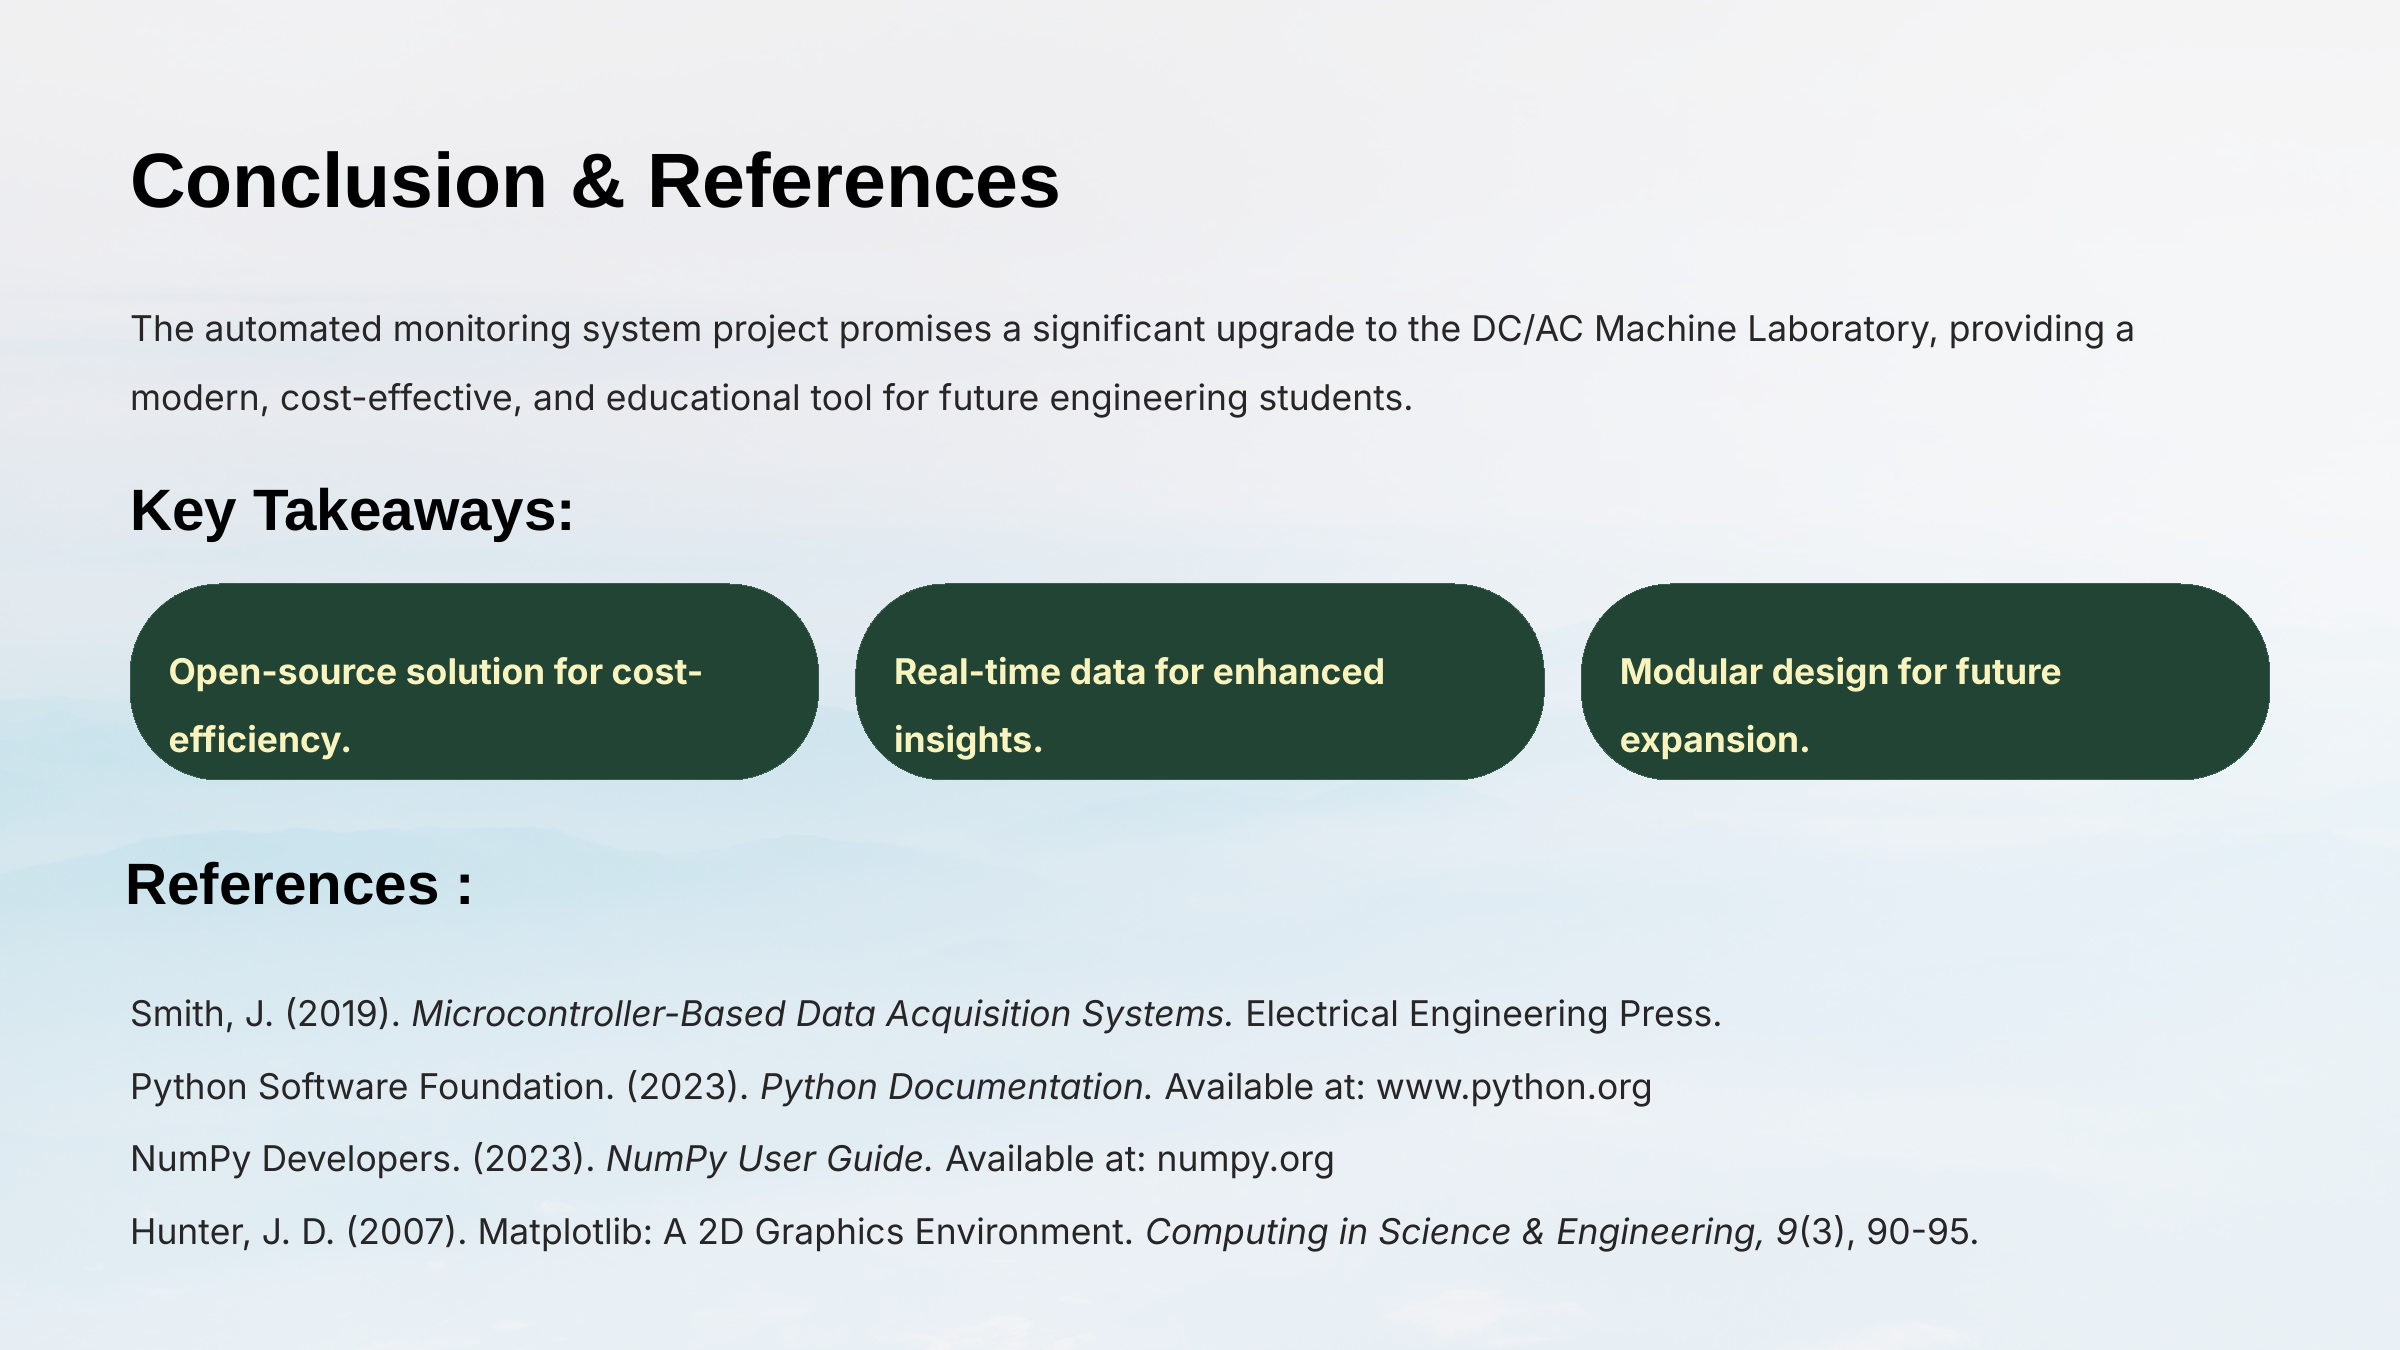

Conclusion & References
The automated monitoring system project promises a significant upgrade to the DC/AC Machine Laboratory, providing a modern, cost-effective, and educational tool for future engineering students.
Key Takeaways:

Open-source solution for cost-efficiency.
Real-time data for enhanced insights.
Modular design for future expansion.
References :
Smith, J. (2019). Microcontroller-Based Data Acquisition Systems. Electrical Engineering Press.
Python Software Foundation. (2023). Python Documentation. Available at: www.python.org
NumPy Developers. (2023). NumPy User Guide. Available at: numpy.org
Hunter, J. D. (2007). Matplotlib: A 2D Graphics Environment. Computing in Science & Engineering, 9(3), 90-95.